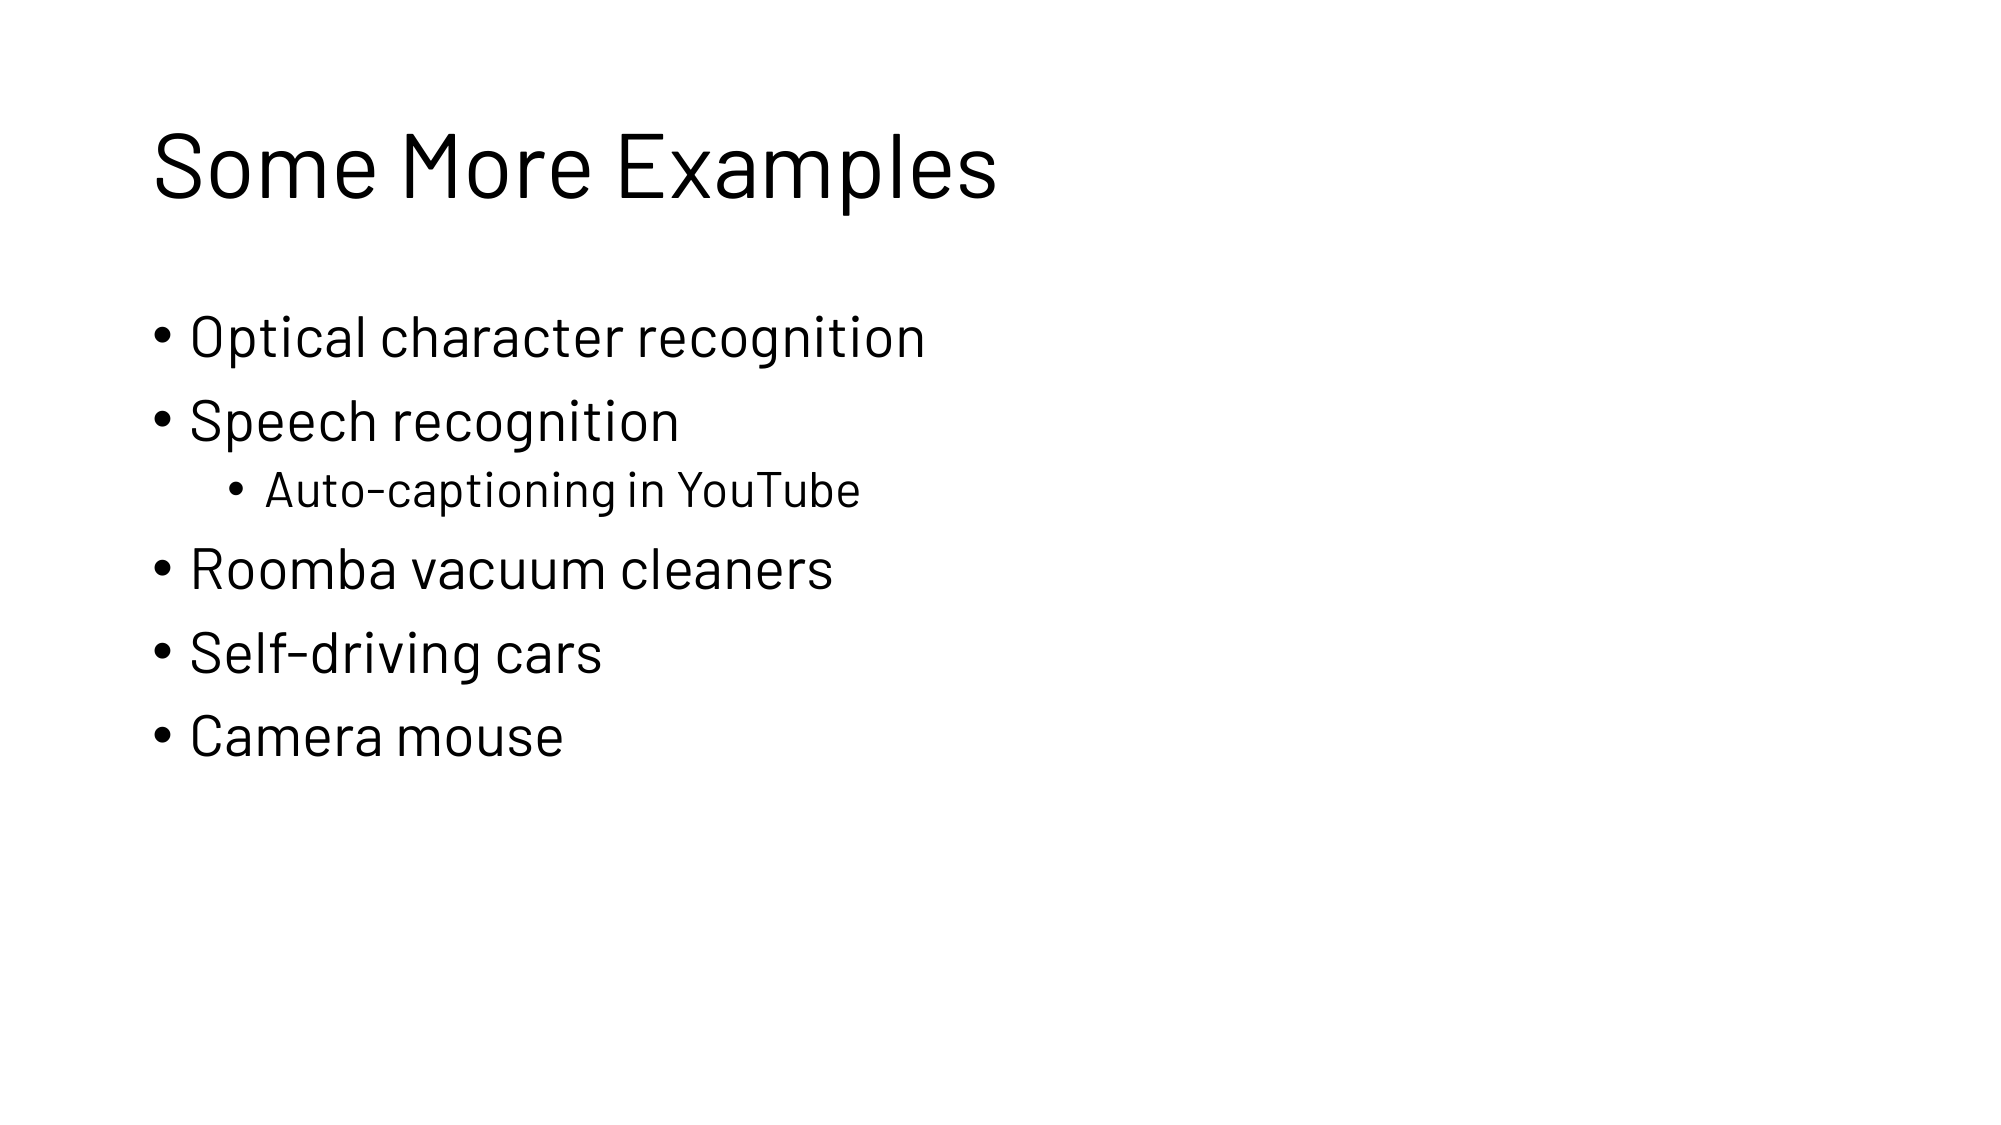

# Some More Examples
Optical character recognition
Speech recognition
Auto-captioning in YouTube
Roomba vacuum cleaners
Self-driving cars
Camera mouse